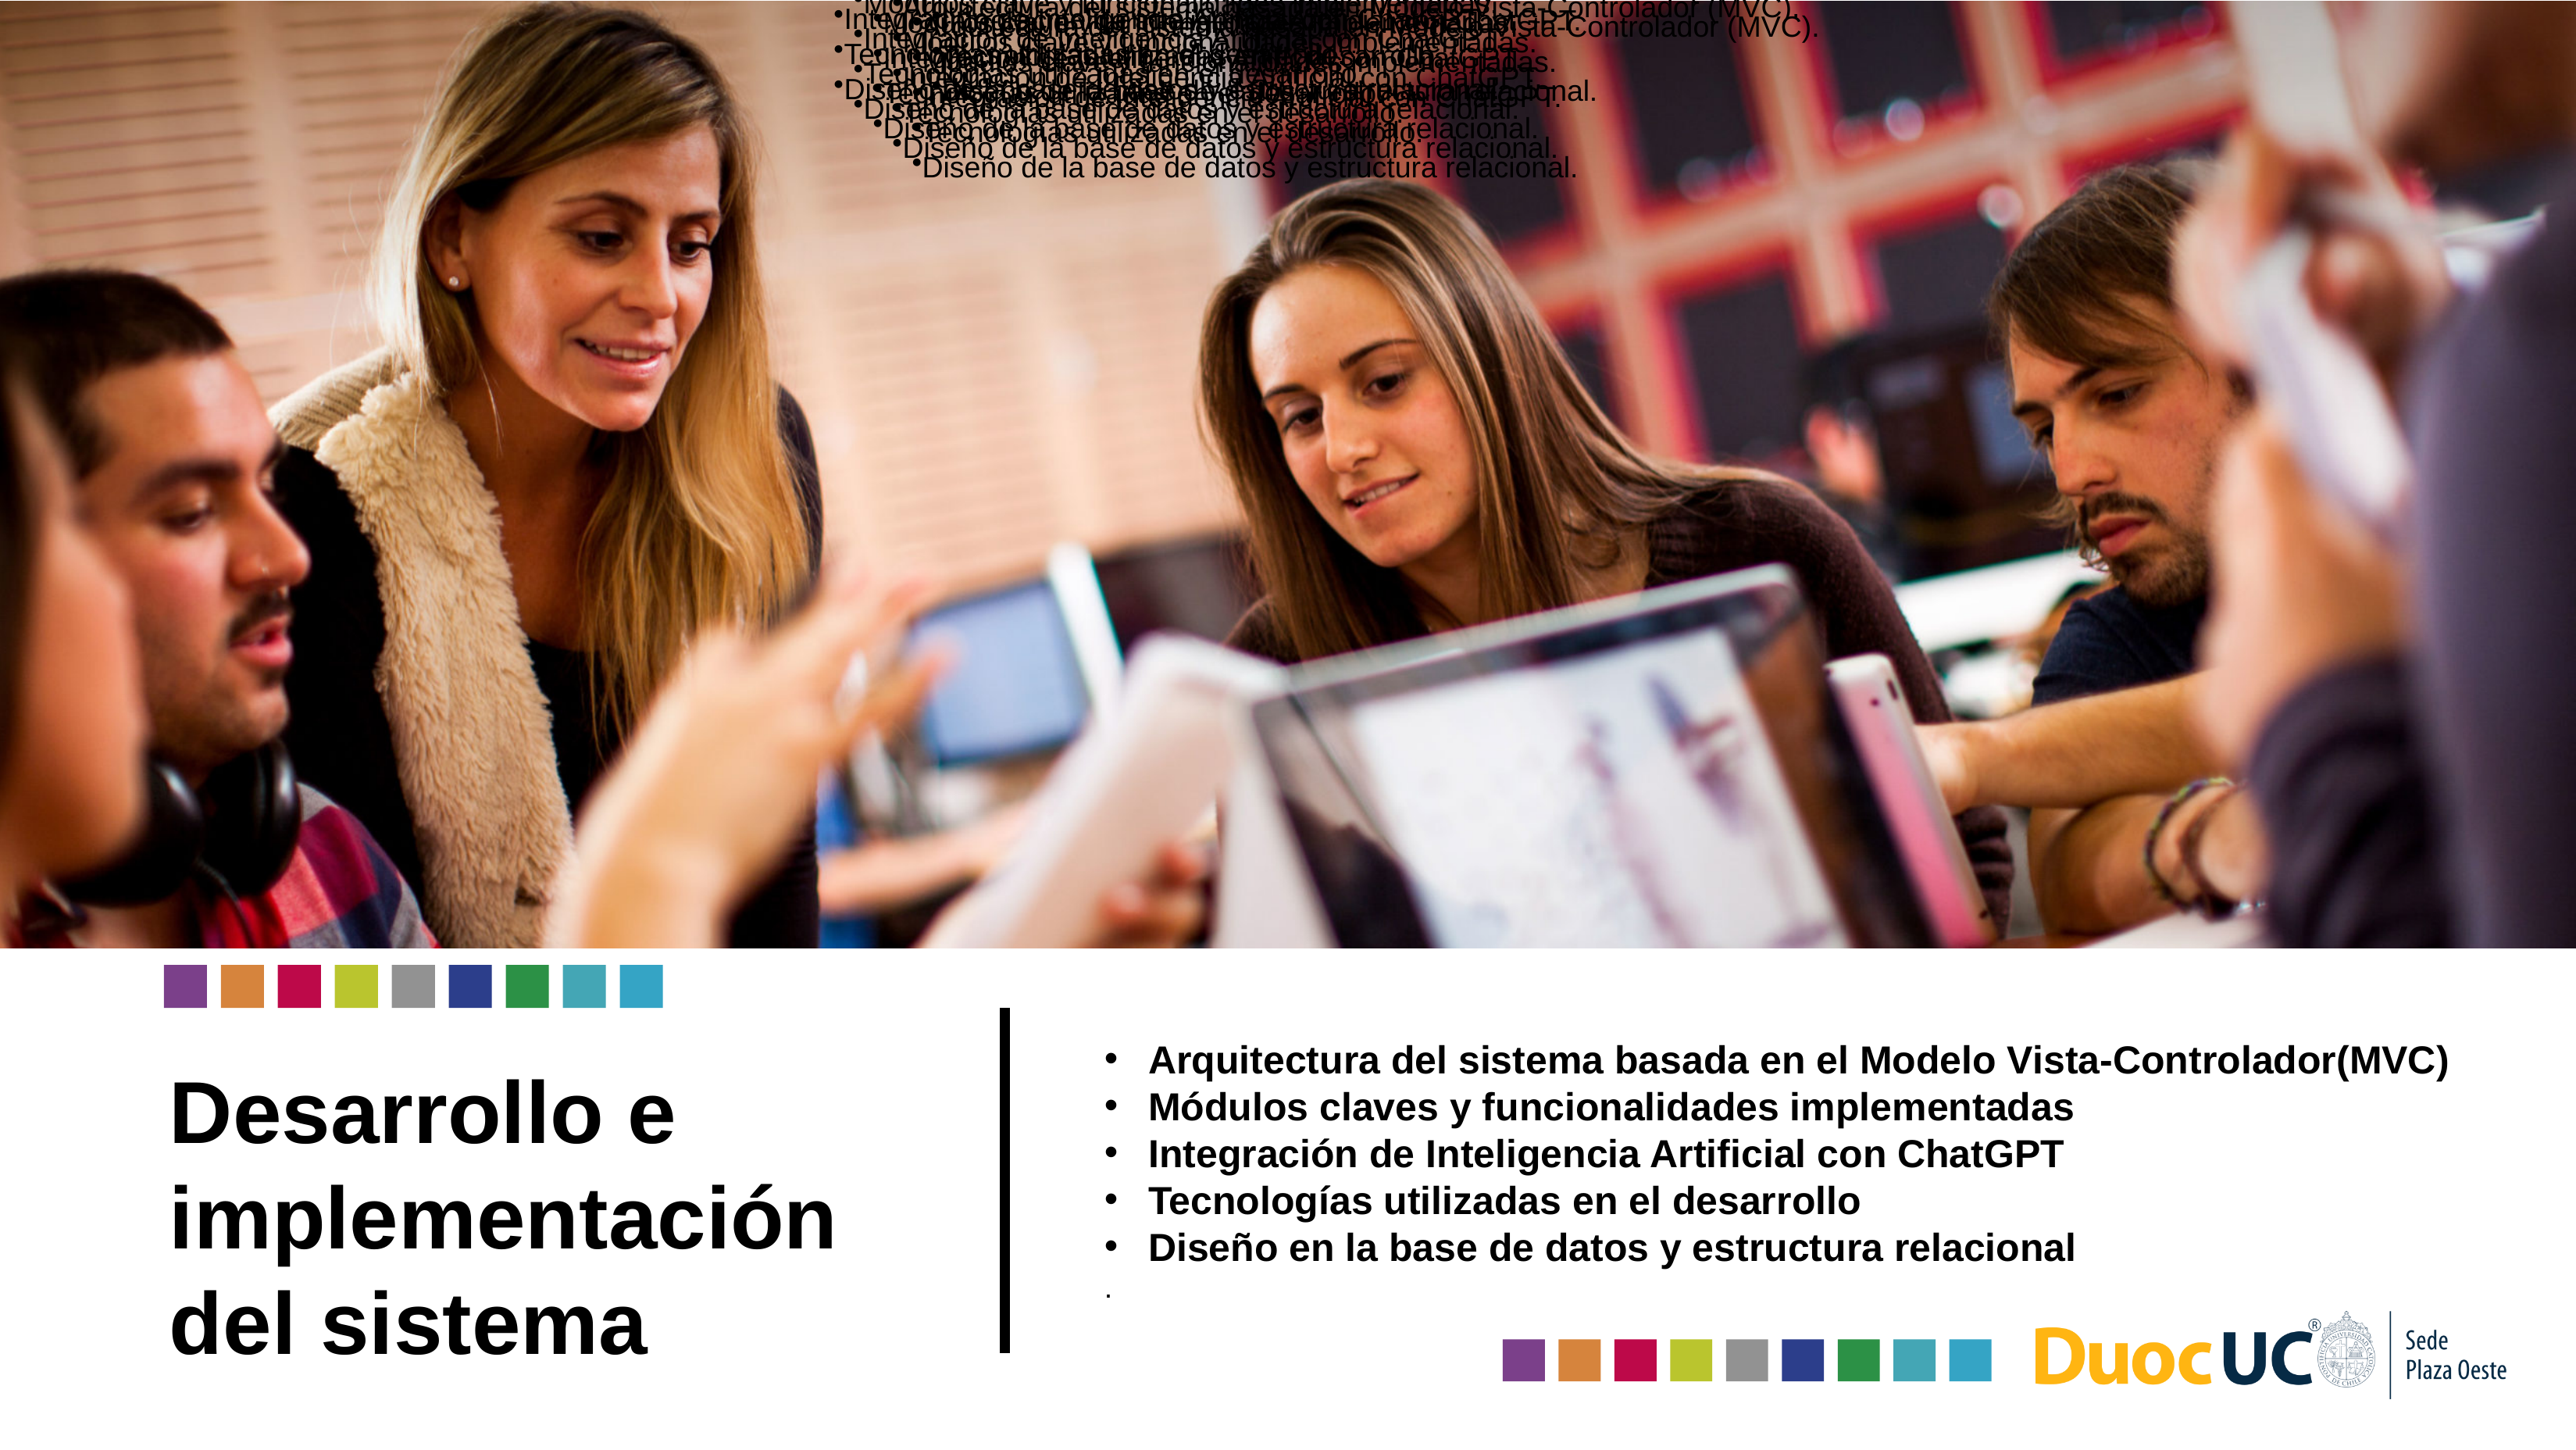

Arquitectura del sistema basada en Modelo Vista-Controlador (MVC).
Módulos clave y funcionalidades implementadas.
Integración de Inteligencia Artificial con ChatGPT.
Tecnologías utilizadas en el desarrollo.
Diseño de la base de datos y estructura relacional.

Arquitectura del sistema basada en Modelo Vista-Controlador (MVC).
Módulos clave y funcionalidades implementadas.
Integración de Inteligencia Artificial con ChatGPT.
Tecnologías utilizadas en el desarrollo.
Diseño de la base de datos y estructura relacional.

Arquitectura del sistema basada en Modelo Vista-Controlador (MVC).
Módulos clave y funcionalidades implementadas.
Integración de Inteligencia Artificial con ChatGPT.
Tecnologías utilizadas en el desarrollo.
Diseño de la base de datos y estructura relacional.

Arquitectura del sistema basada en Modelo Vista-Controlador (MVC).
Módulos clave y funcionalidades implementadas.
Integración de Inteligencia Artificial con ChatGPT.
Tecnologías utilizadas en el desarrollo.
Diseño de la base de datos y estructura relacional.

Arquitectura del sistema basada en Modelo Vista-Controlador (MVC).
Módulos clave y funcionalidades implementadas.
Integración de Inteligencia Artificial con ChatGPT.
Tecnologías utilizadas en el desarrollo.
Diseño de la base de datos y estructura relacional.

Arquitectura del sistema basada en Modelo Vista-Controlador (MVC).
Módulos clave y funcionalidades implementadas.
Integración de Inteligencia Artificial con ChatGPT.
Tecnologías utilizadas en el desarrollo.
Diseño de la base de datos y estructura relacional.
Arquitectura del sistema basada en el Modelo Vista-Controlador(MVC)
Módulos claves y funcionalidades implementadas
Integración de Inteligencia Artificial con ChatGPT
Tecnologías utilizadas en el desarrollo
Diseño en la base de datos y estructura relacional
.
# Desarrollo e implementación del sistema